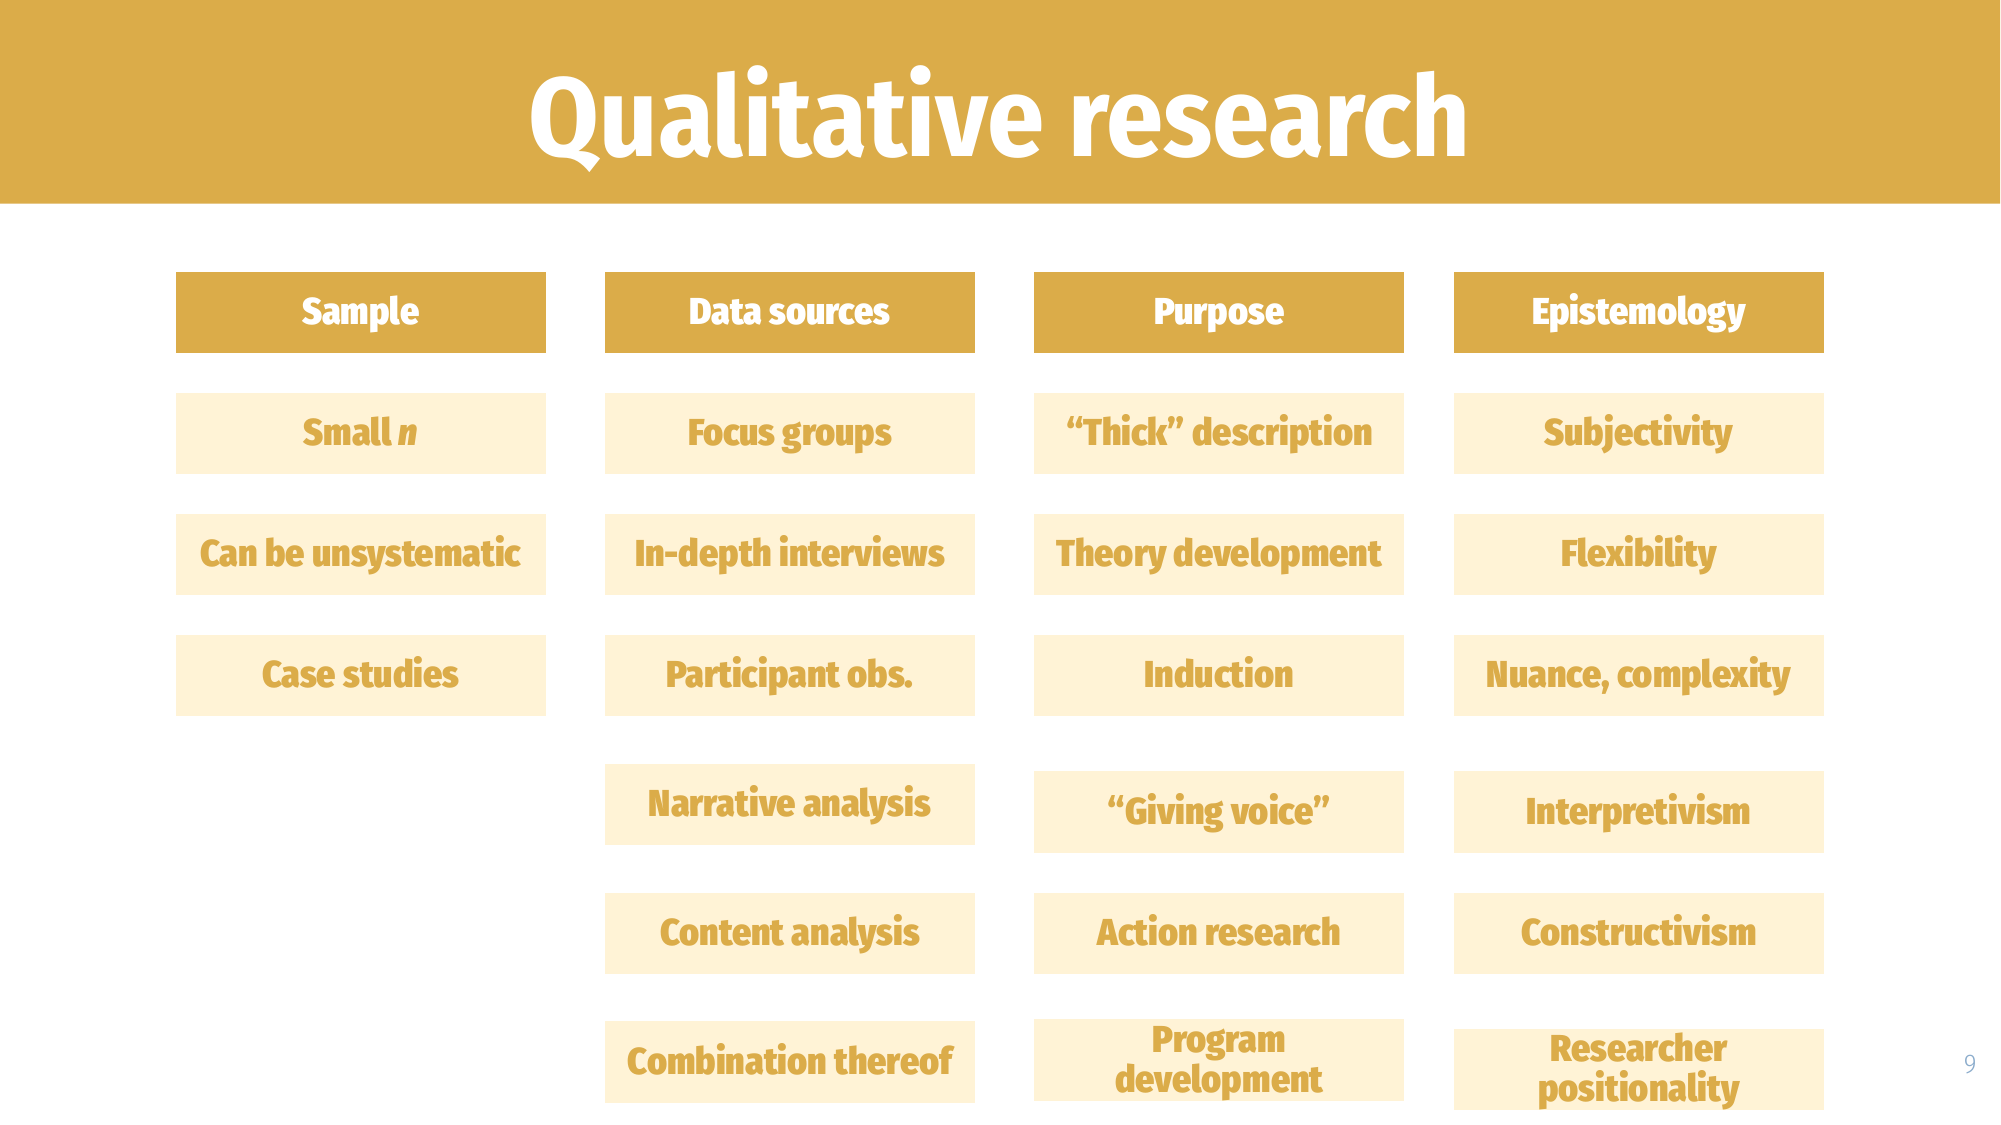

# Qualitative research
Sample
Data sources
Purpose
Epistemology
Small n
Focus groups
“Thick” description
Subjectivity
Theory development
Flexibility
Can be unsystematic
In-depth interviews

Induction
Nuance, complexity
Case studies
Participant obs.
Narrative analysis
“Giving voice”
Interpretivism
Content analysis
Action research
Constructivism
Program development
Combination thereof
Researcher positionality
9